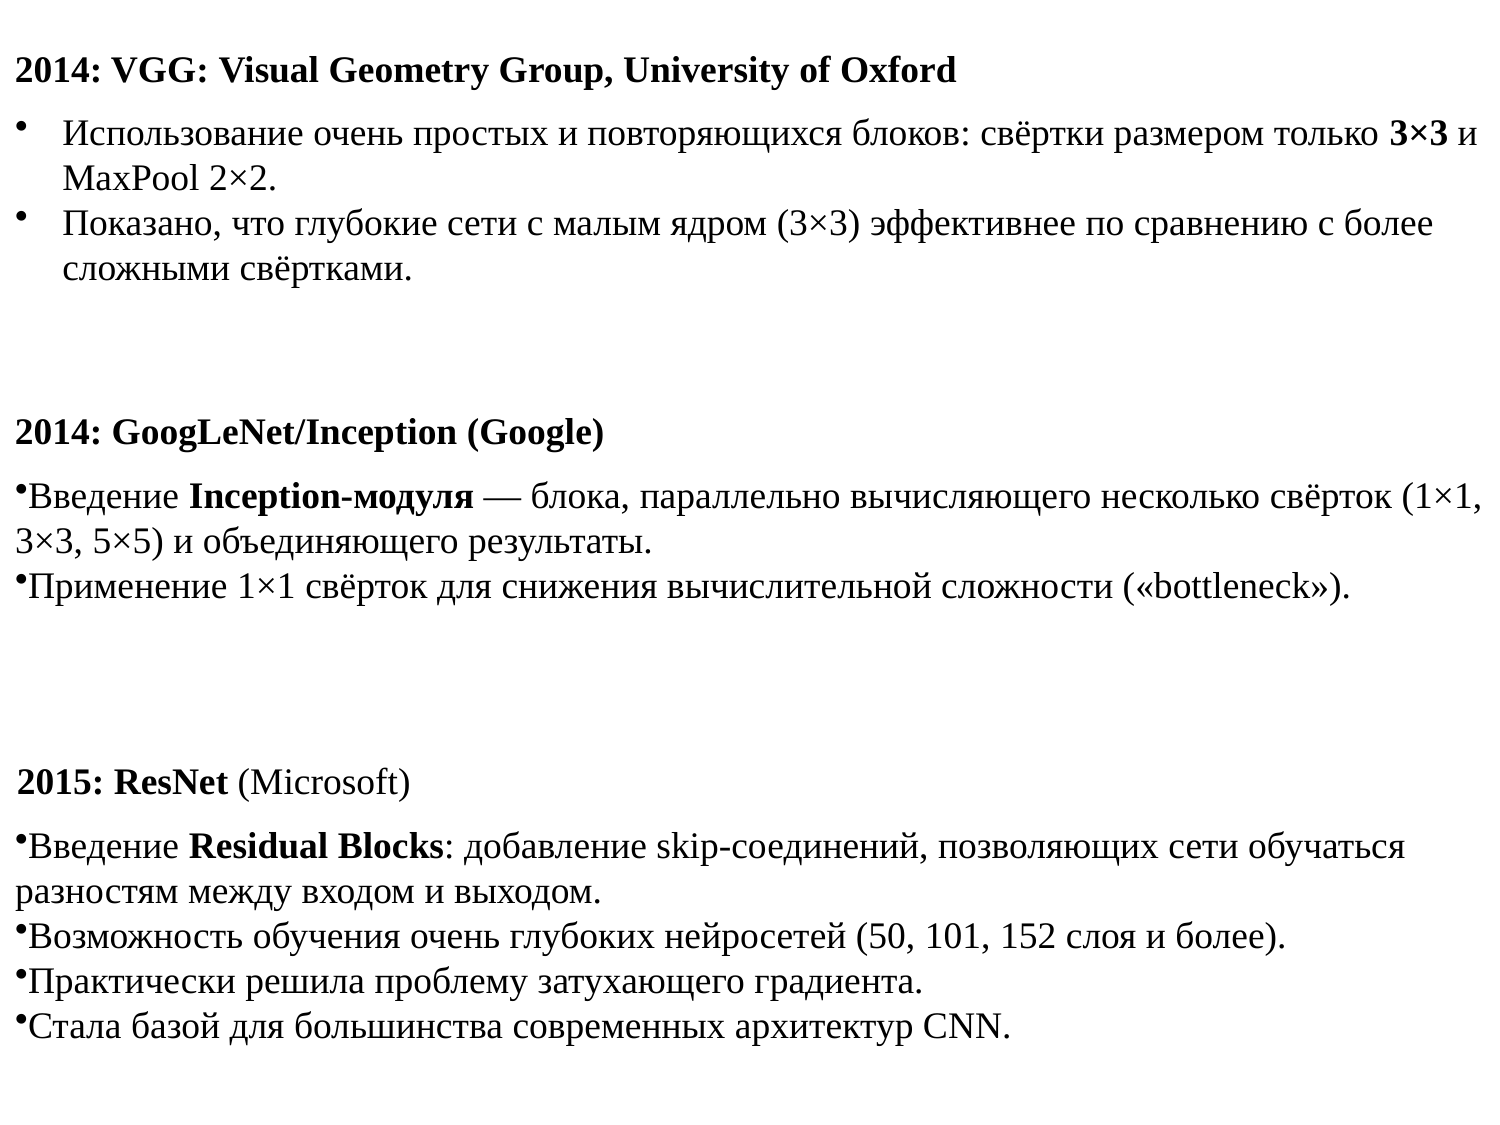

2014: VGG: Visual Geometry Group, University of Oxford
Использование очень простых и повторяющихся блоков: свёртки размером только 3×3 и MaxPool 2×2.
Показано, что глубокие сети с малым ядром (3×3) эффективнее по сравнению с более сложными свёртками.
2014: GoogLeNet/Inception (Google)
Введение Inception-модуля — блока, параллельно вычисляющего несколько свёрток (1×1, 3×3, 5×5) и объединяющего результаты.
Применение 1×1 свёрток для снижения вычислительной сложности («bottleneck»).
2015: ResNet (Microsoft)
Введение Residual Blocks: добавление skip-соединений, позволяющих сети обучаться разностям между входом и выходом.
Возможность обучения очень глубоких нейросетей (50, 101, 152 слоя и более).
Практически решила проблему затухающего градиента.
Стала базой для большинства современных архитектур CNN.